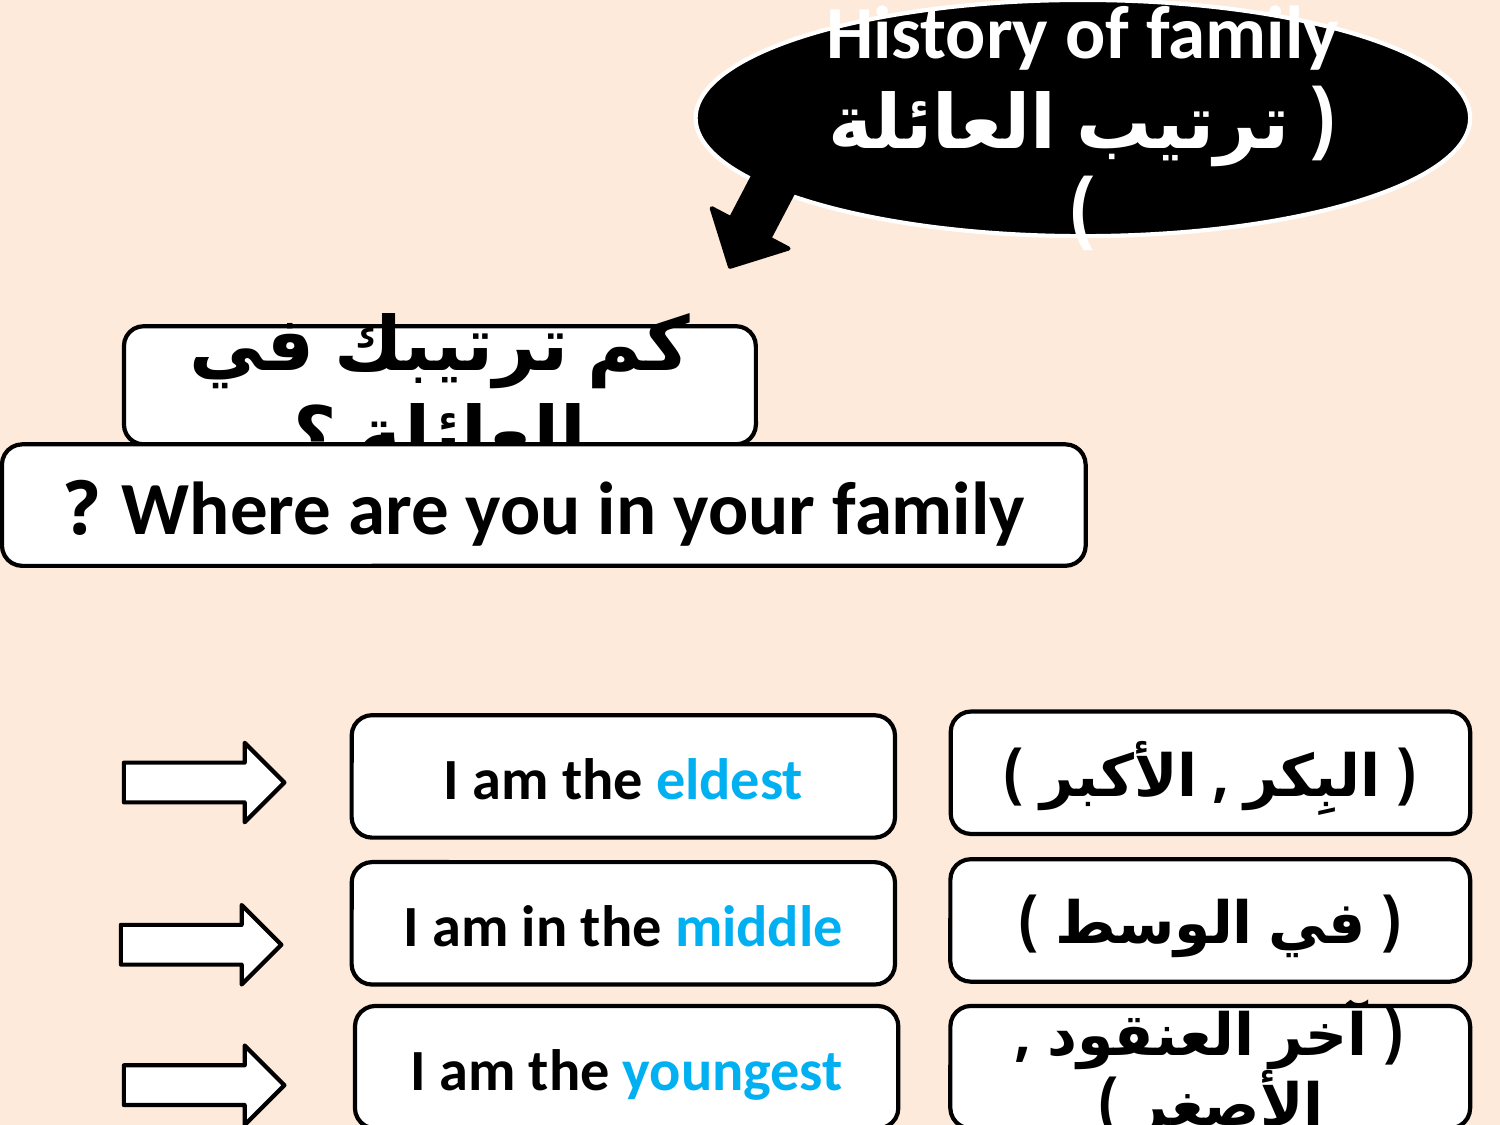

#
History of family
( ترتيب العائلة )

كم ترتيبك في العائلة ؟
Where are you in your family ?
( البِكر , الأكبر )
I am the eldest

( في الوسط )
I am in the middle

I am the youngest
( آخر العنقود , الأصغر )